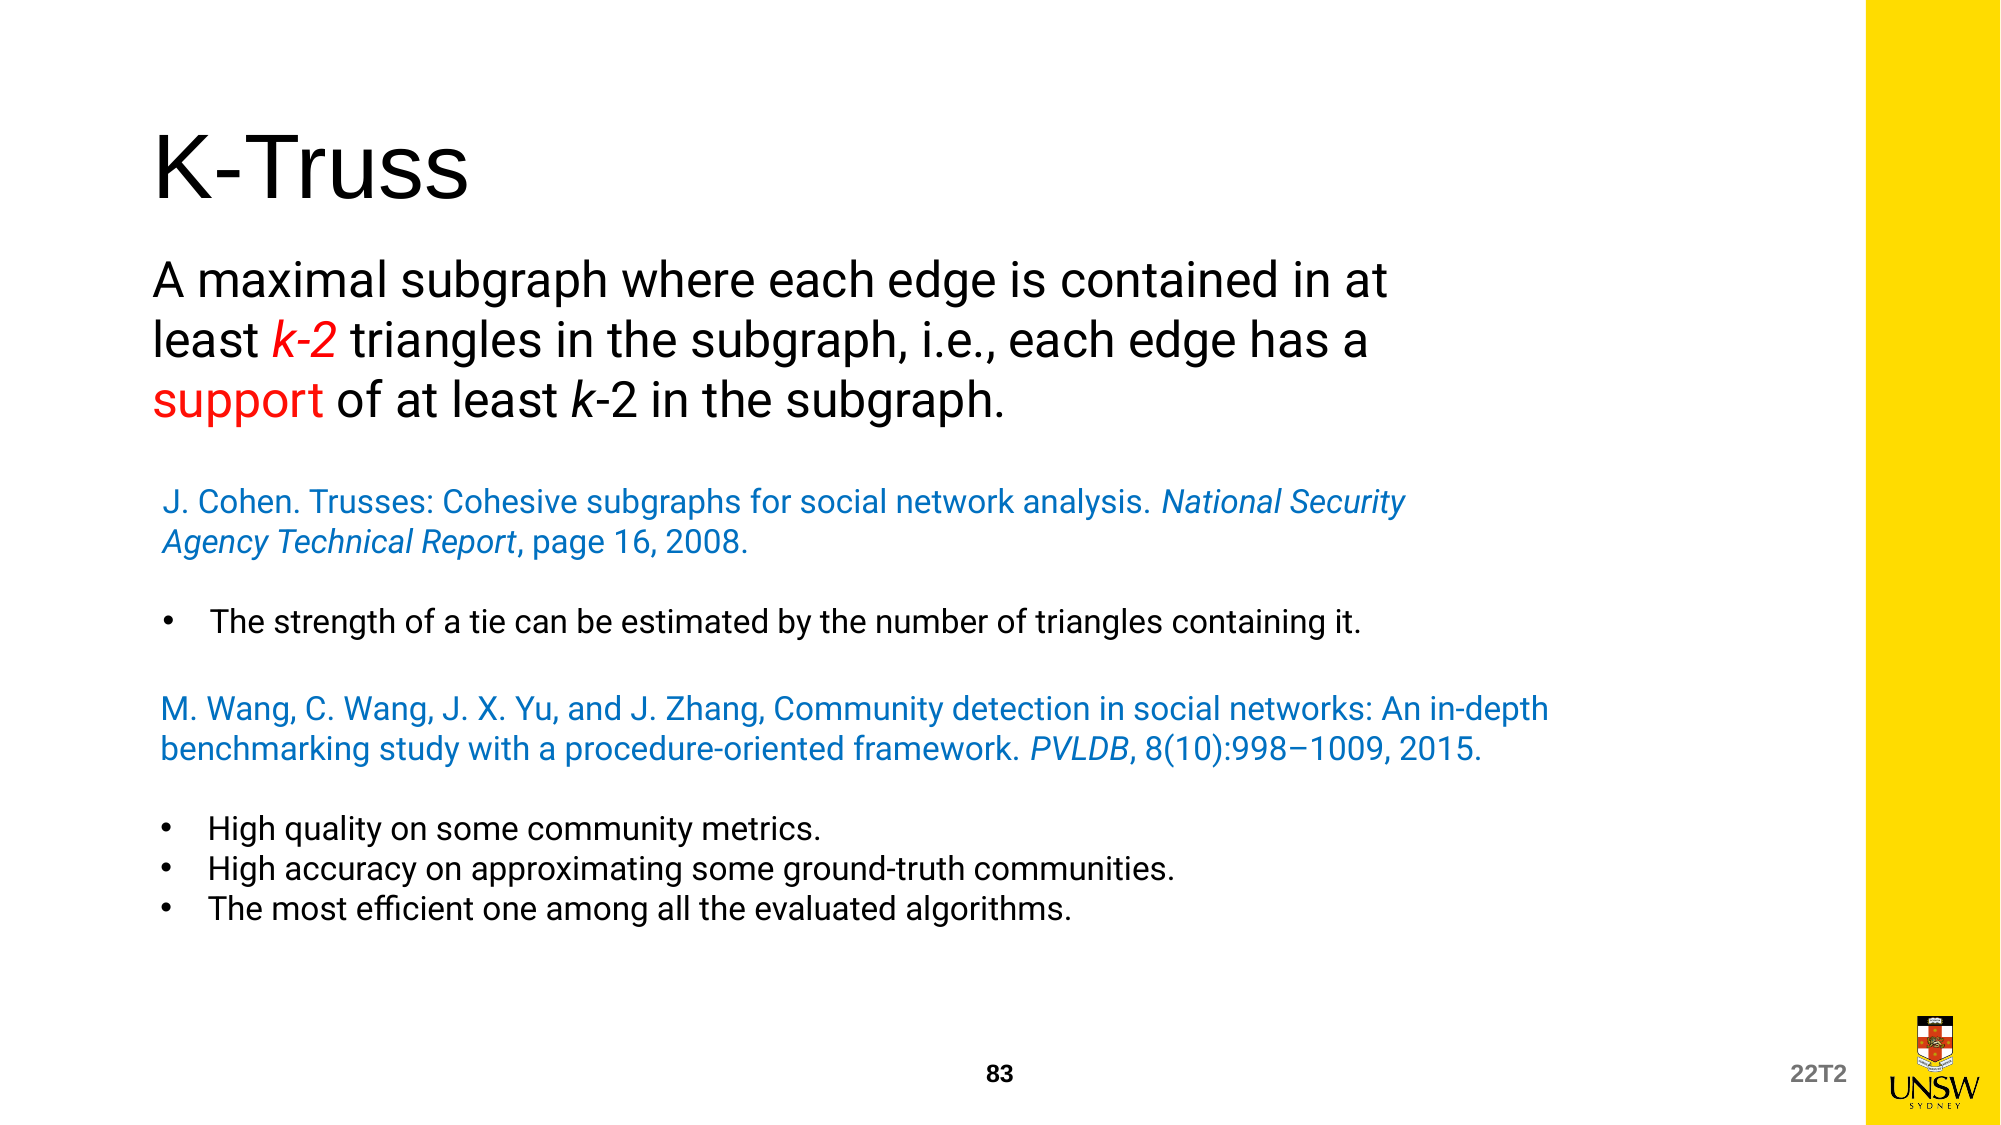

# K-Truss
A maximal subgraph where each edge is contained in at least k-2 triangles in the subgraph, i.e., each edge has a support of at least k-2 in the subgraph.

J. Cohen. Trusses: Cohesive subgraphs for social network analysis. National Security Agency Technical Report, page 16, 2008.

The strength of a tie can be estimated by the number of triangles containing it.

M. Wang, C. Wang, J. X. Yu, and J. Zhang, Community detection in social networks: An in-depth benchmarking study with a procedure-oriented framework. PVLDB, 8(10):998–1009, 2015.

High quality on some community metrics.
High accuracy on approximating some ground-truth communities.
The most efficient one among all the evaluated algorithms.

83
22T2